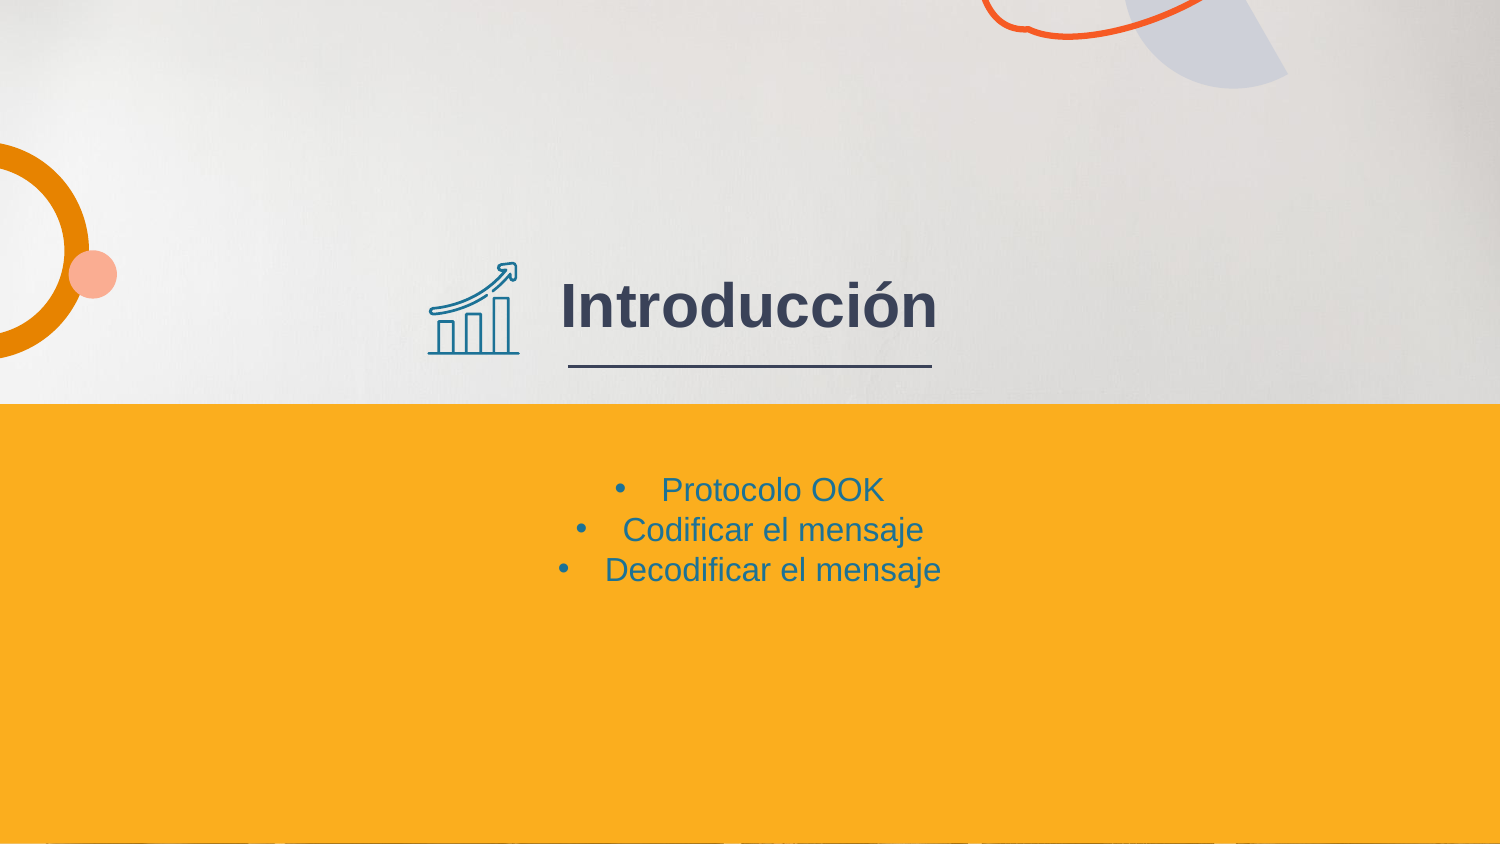

# Introducción

Protocolo OOK
Codificar el mensaje
Decodificar el mensaje